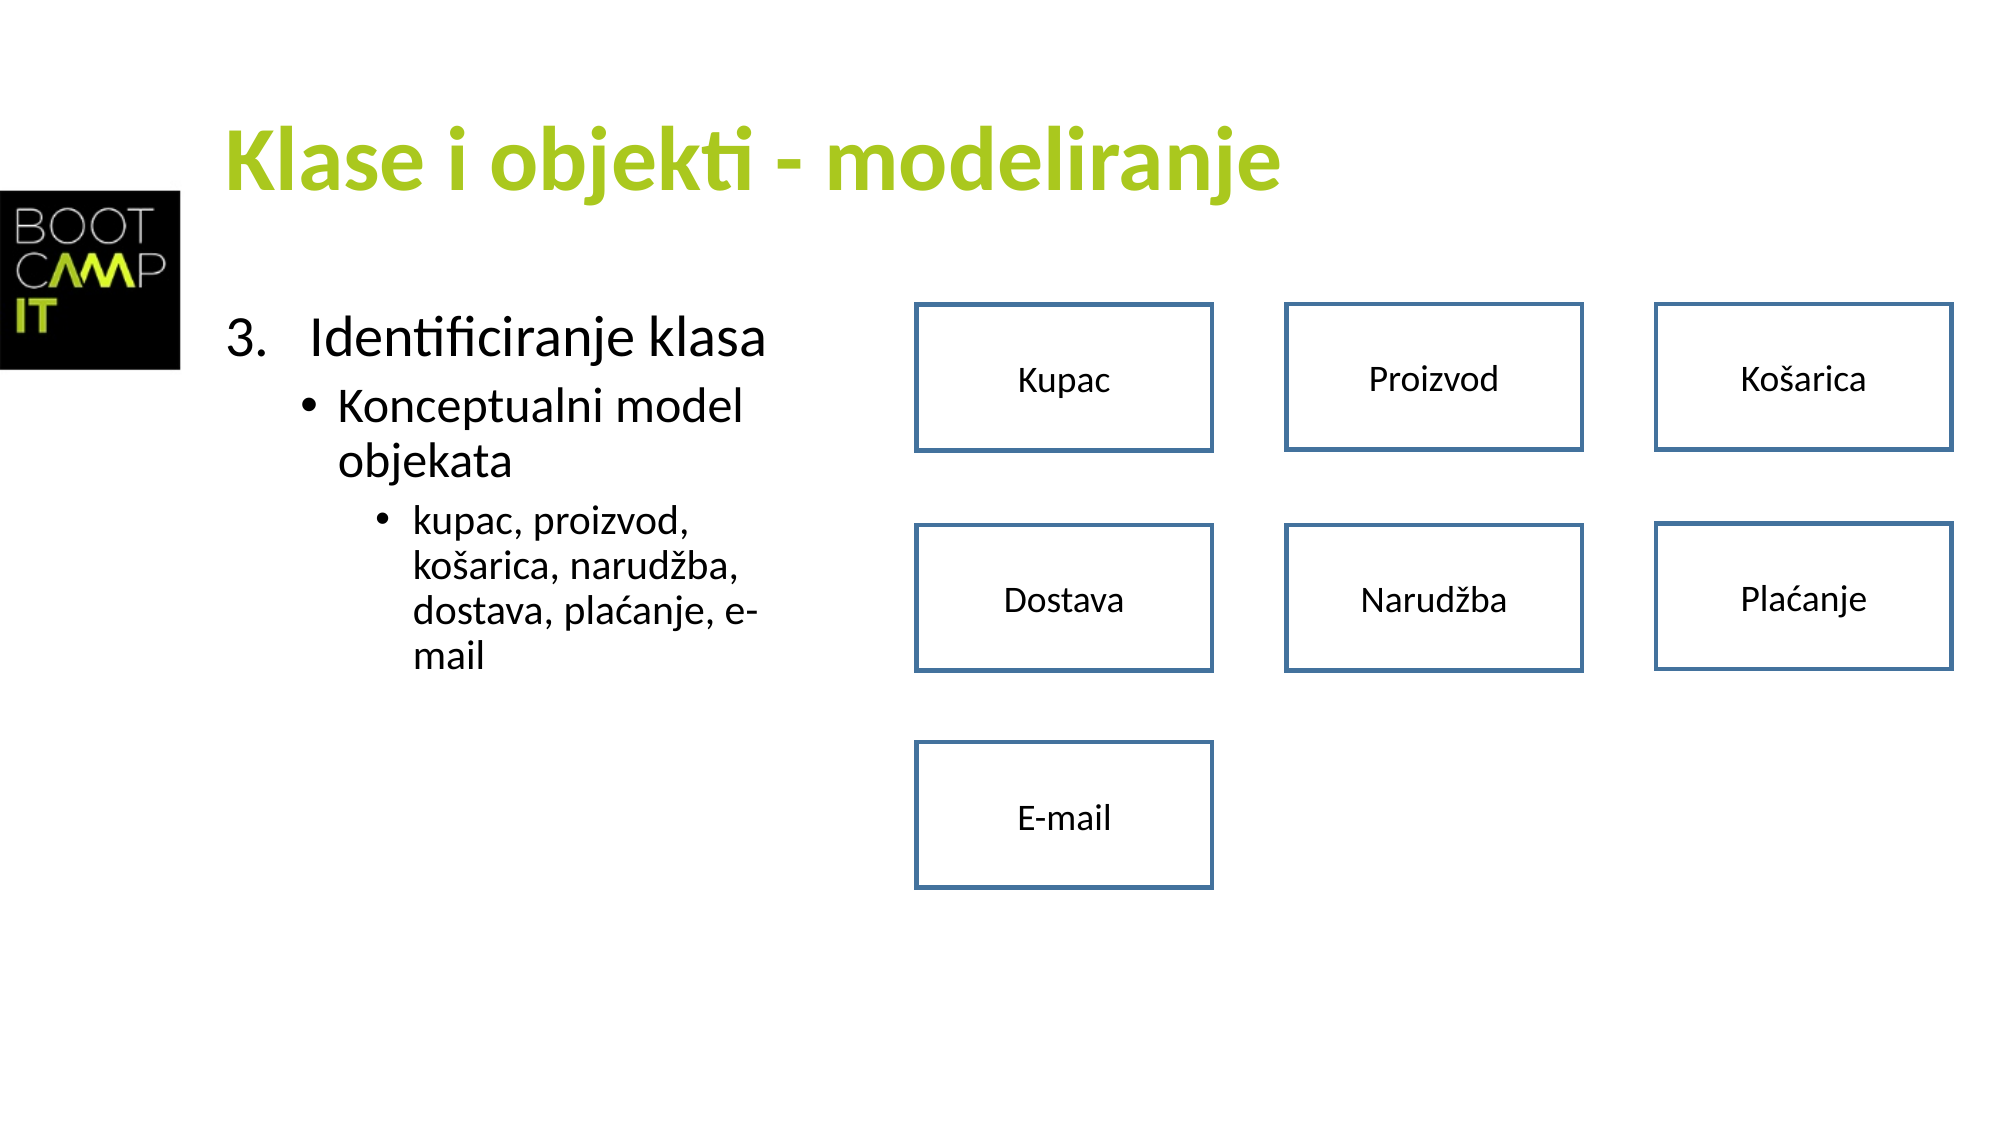

# Klase i objekti - modeliranje
Identificiranje klasa
Konceptualni model objekata
kupac, proizvod, košarica, narudžba, dostava, plaćanje, e-mail
Proizvod
Košarica
Kupac
Plaćanje
Dostava
Narudžba
E-mail